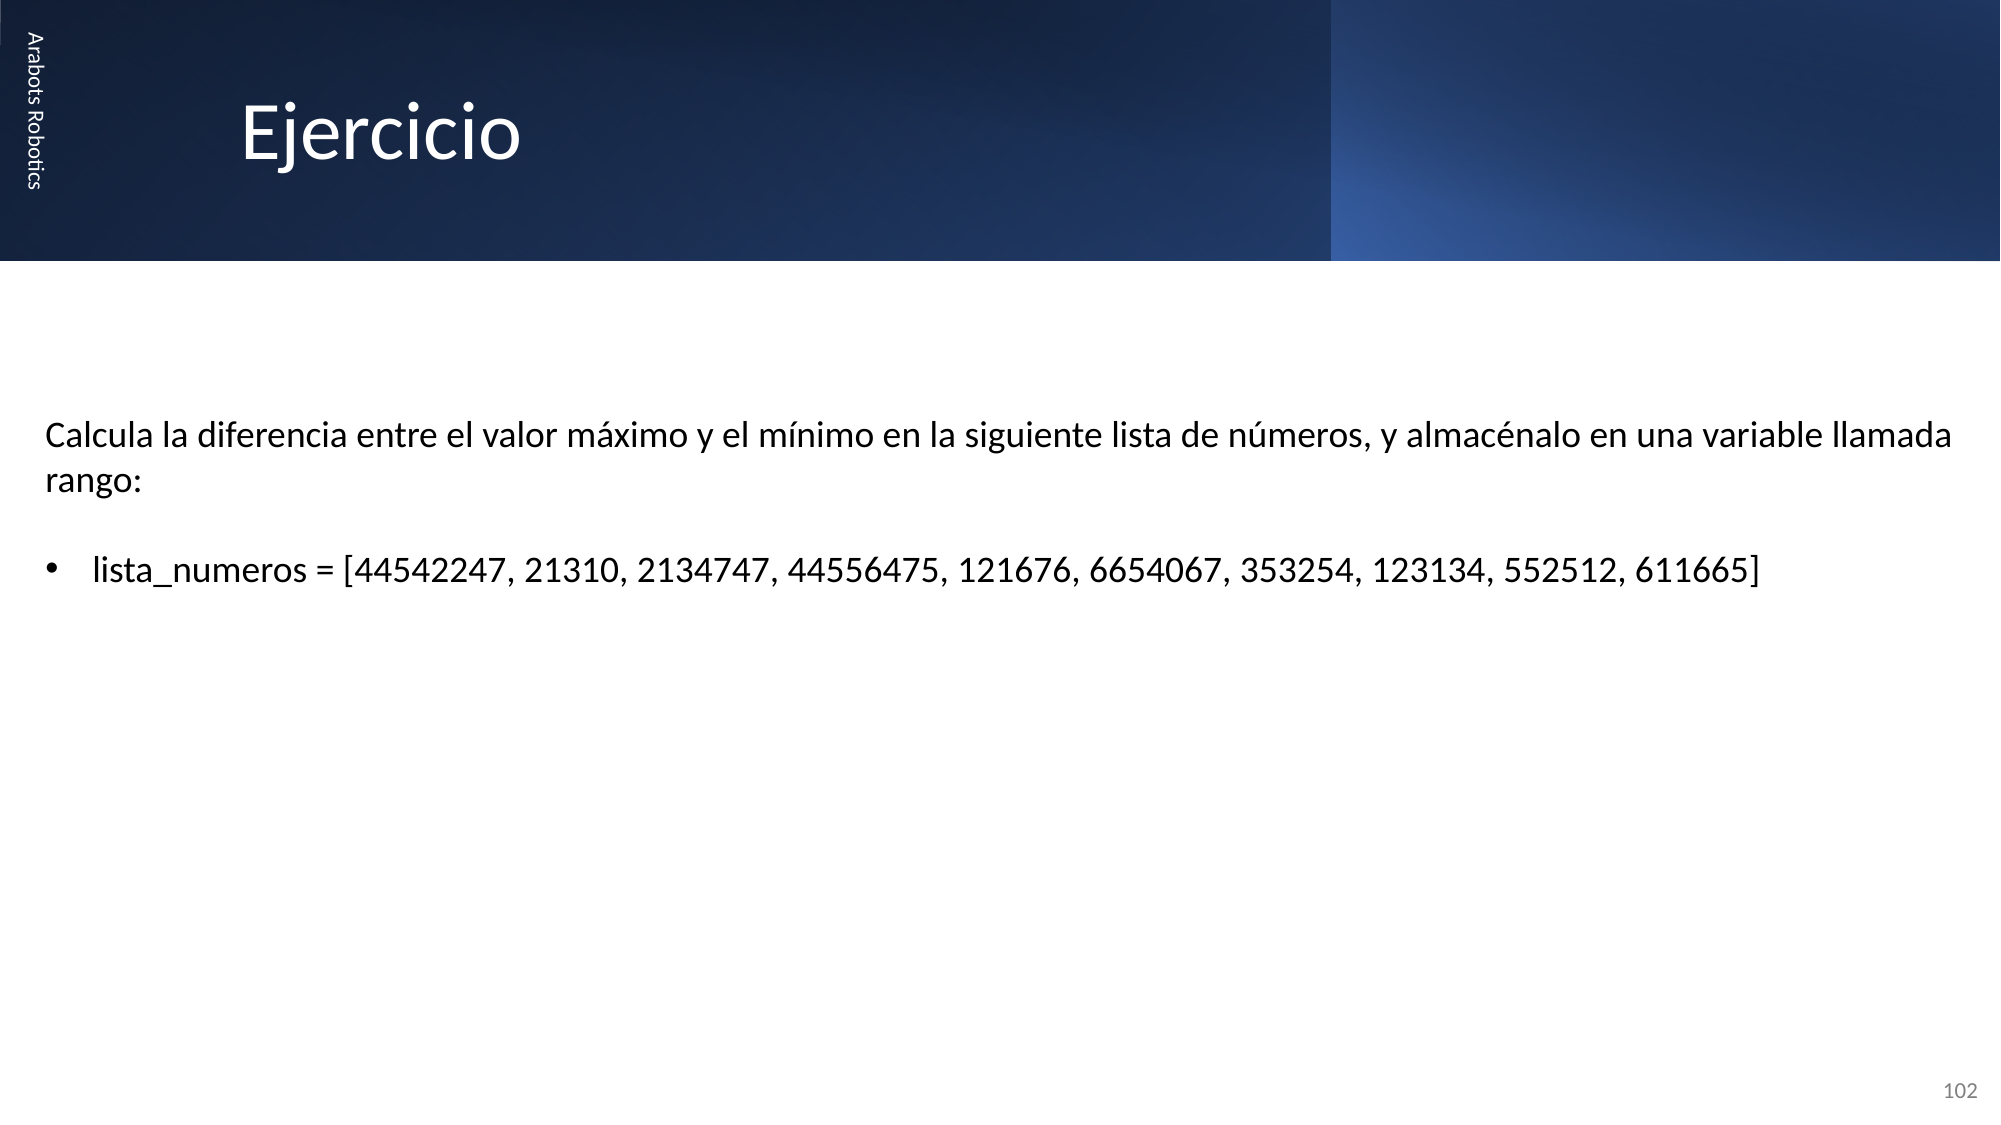

# Ejercicio
Arabots Robotics

Calcula la diferencia entre el valor máximo y el mínimo en la siguiente lista de números, y almacénalo en una variable llamada rango:

lista_numeros = [44542247, 21310, 2134747, 44556475, 121676, 6654067, 353254, 123134, 552512, 611665]
102